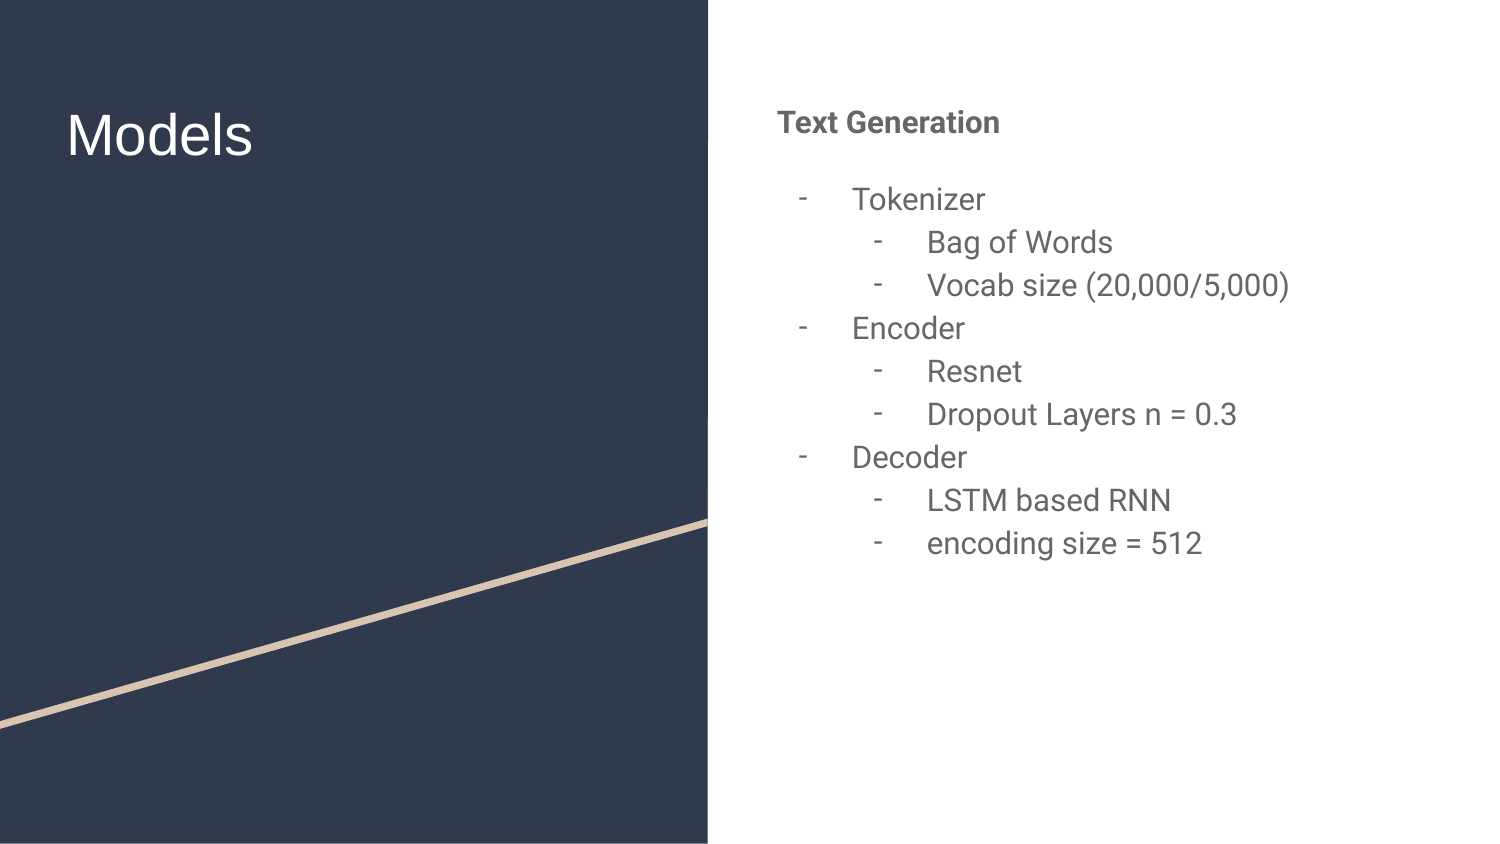

# Models
Text Generation
Tokenizer
Bag of Words
Vocab size (20,000/5,000)
Encoder
Resnet
Dropout Layers n = 0.3
Decoder
LSTM based RNN
encoding size = 512